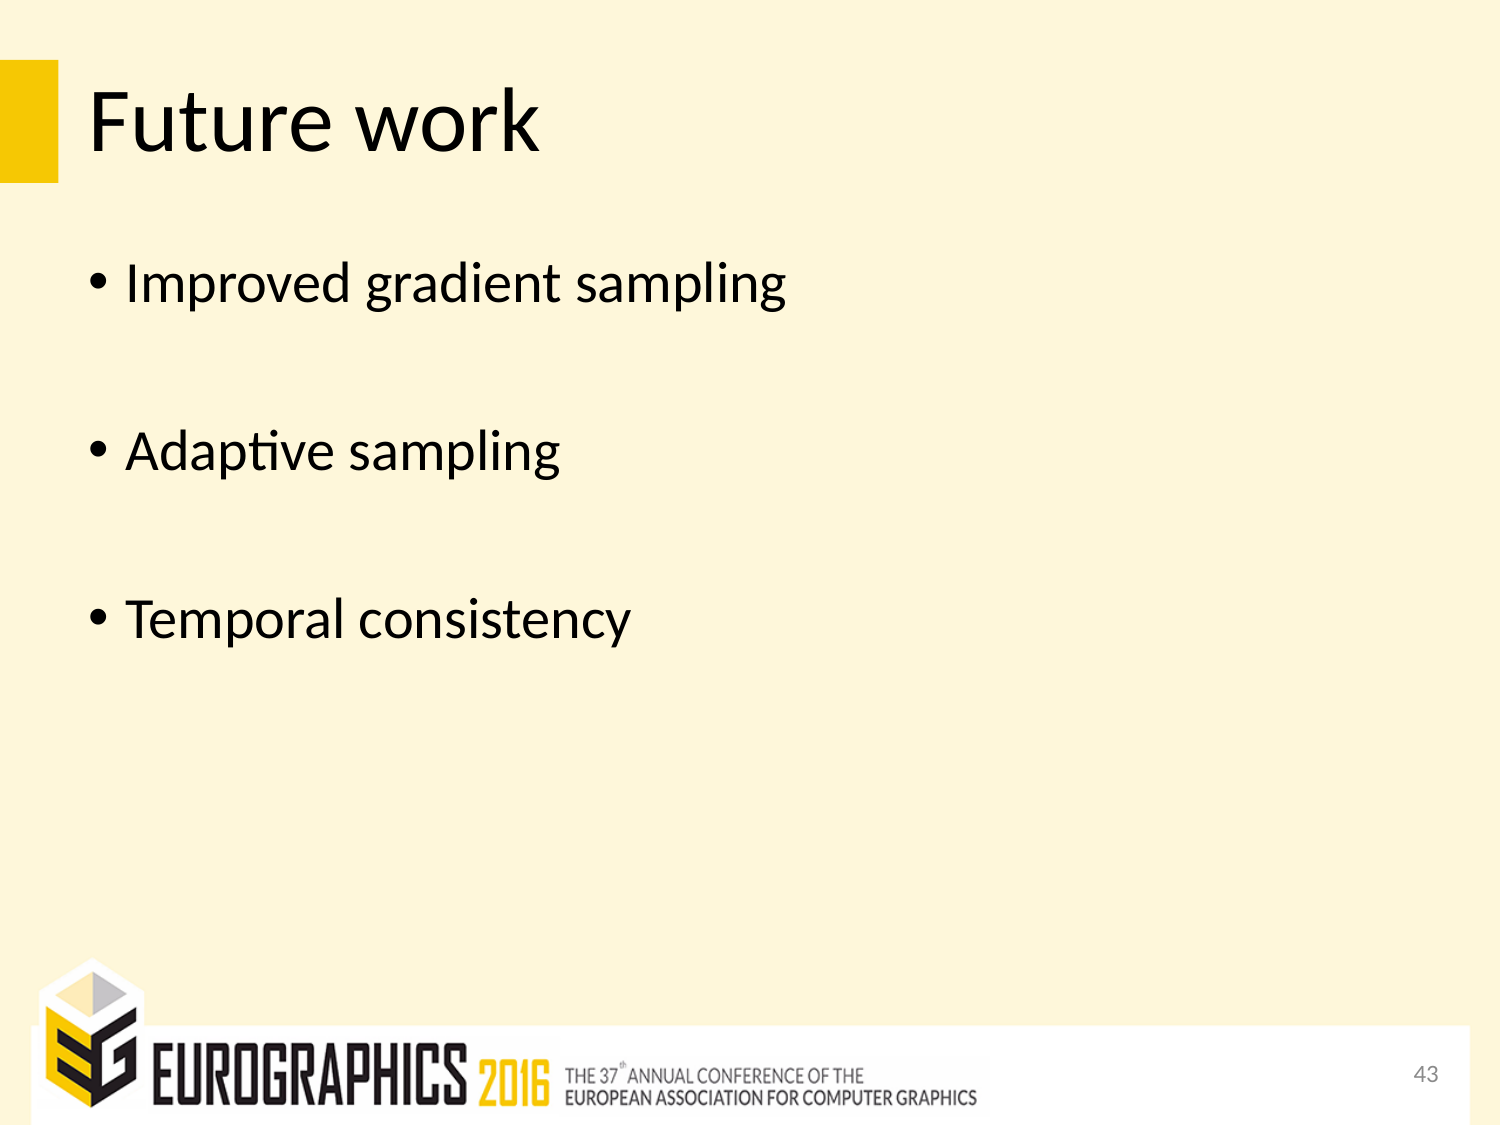

# Future work
Improved gradient sampling

Adaptive sampling

Temporal consistency
43